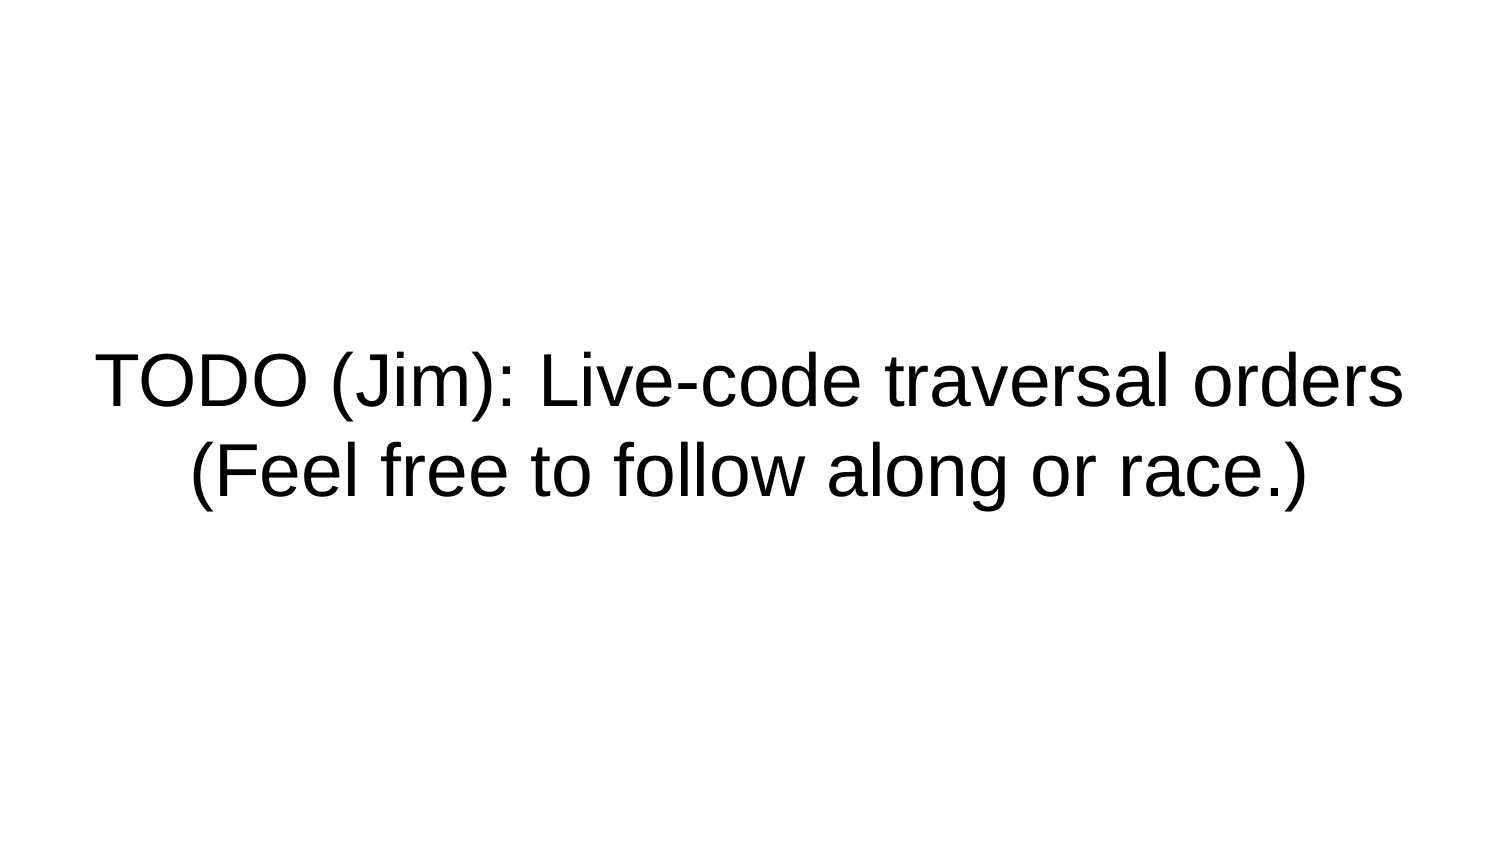

# TODO (Jim): Live-code traversal orders (Feel free to follow along or race.)